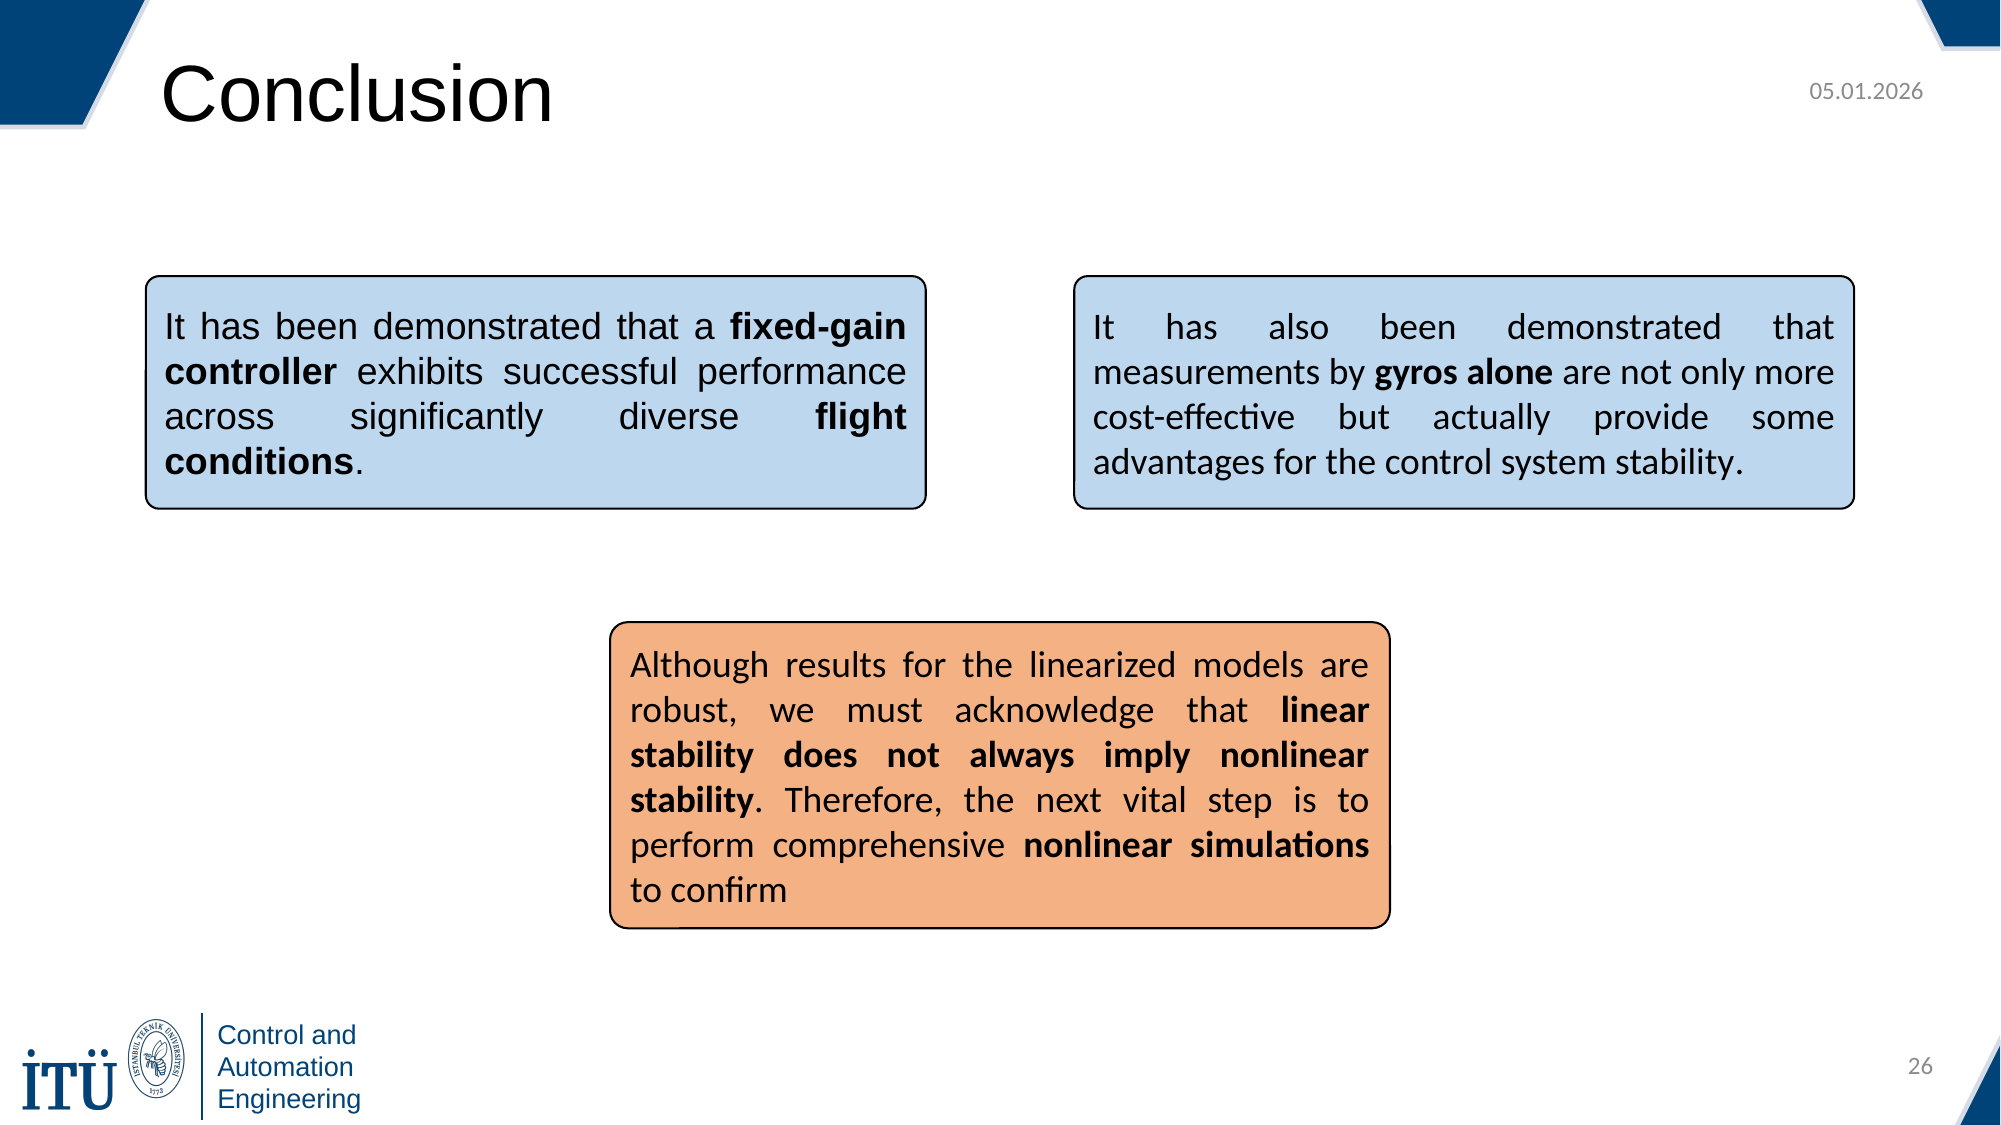

Conclusion
05.01.2026
It has been demonstrated that a fixed-gain controller exhibits successful performance across significantly diverse flight conditions.
It has also been demonstrated that measurements by gyros alone are not only more cost-effective but actually provide some advantages for the control system stability.
Although results for the linearized models are robust, we must acknowledge that linear stability does not always imply nonlinear stability. Therefore, the next vital step is to perform comprehensive nonlinear simulations to confirm
26